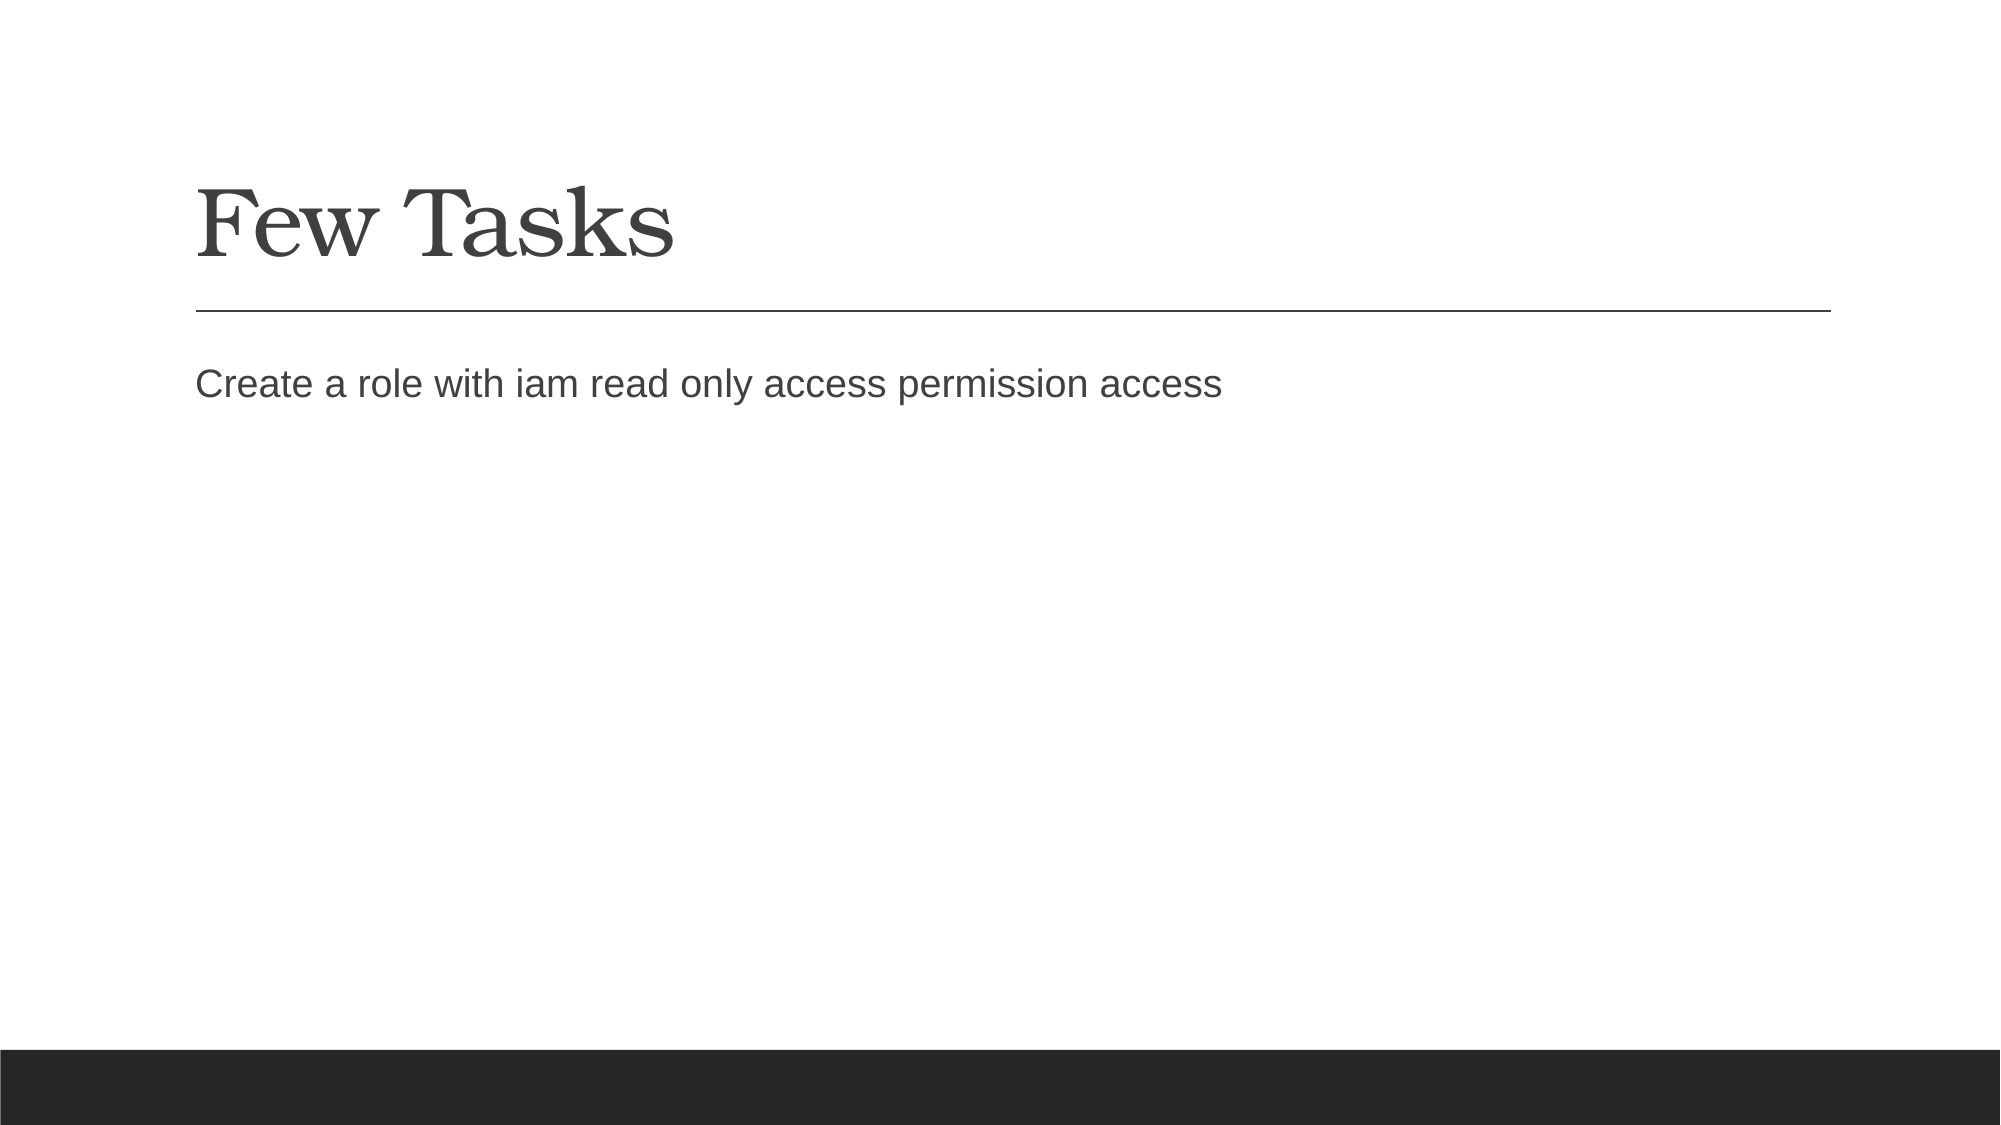

# Few Tasks
Create a role with iam read only access permission access